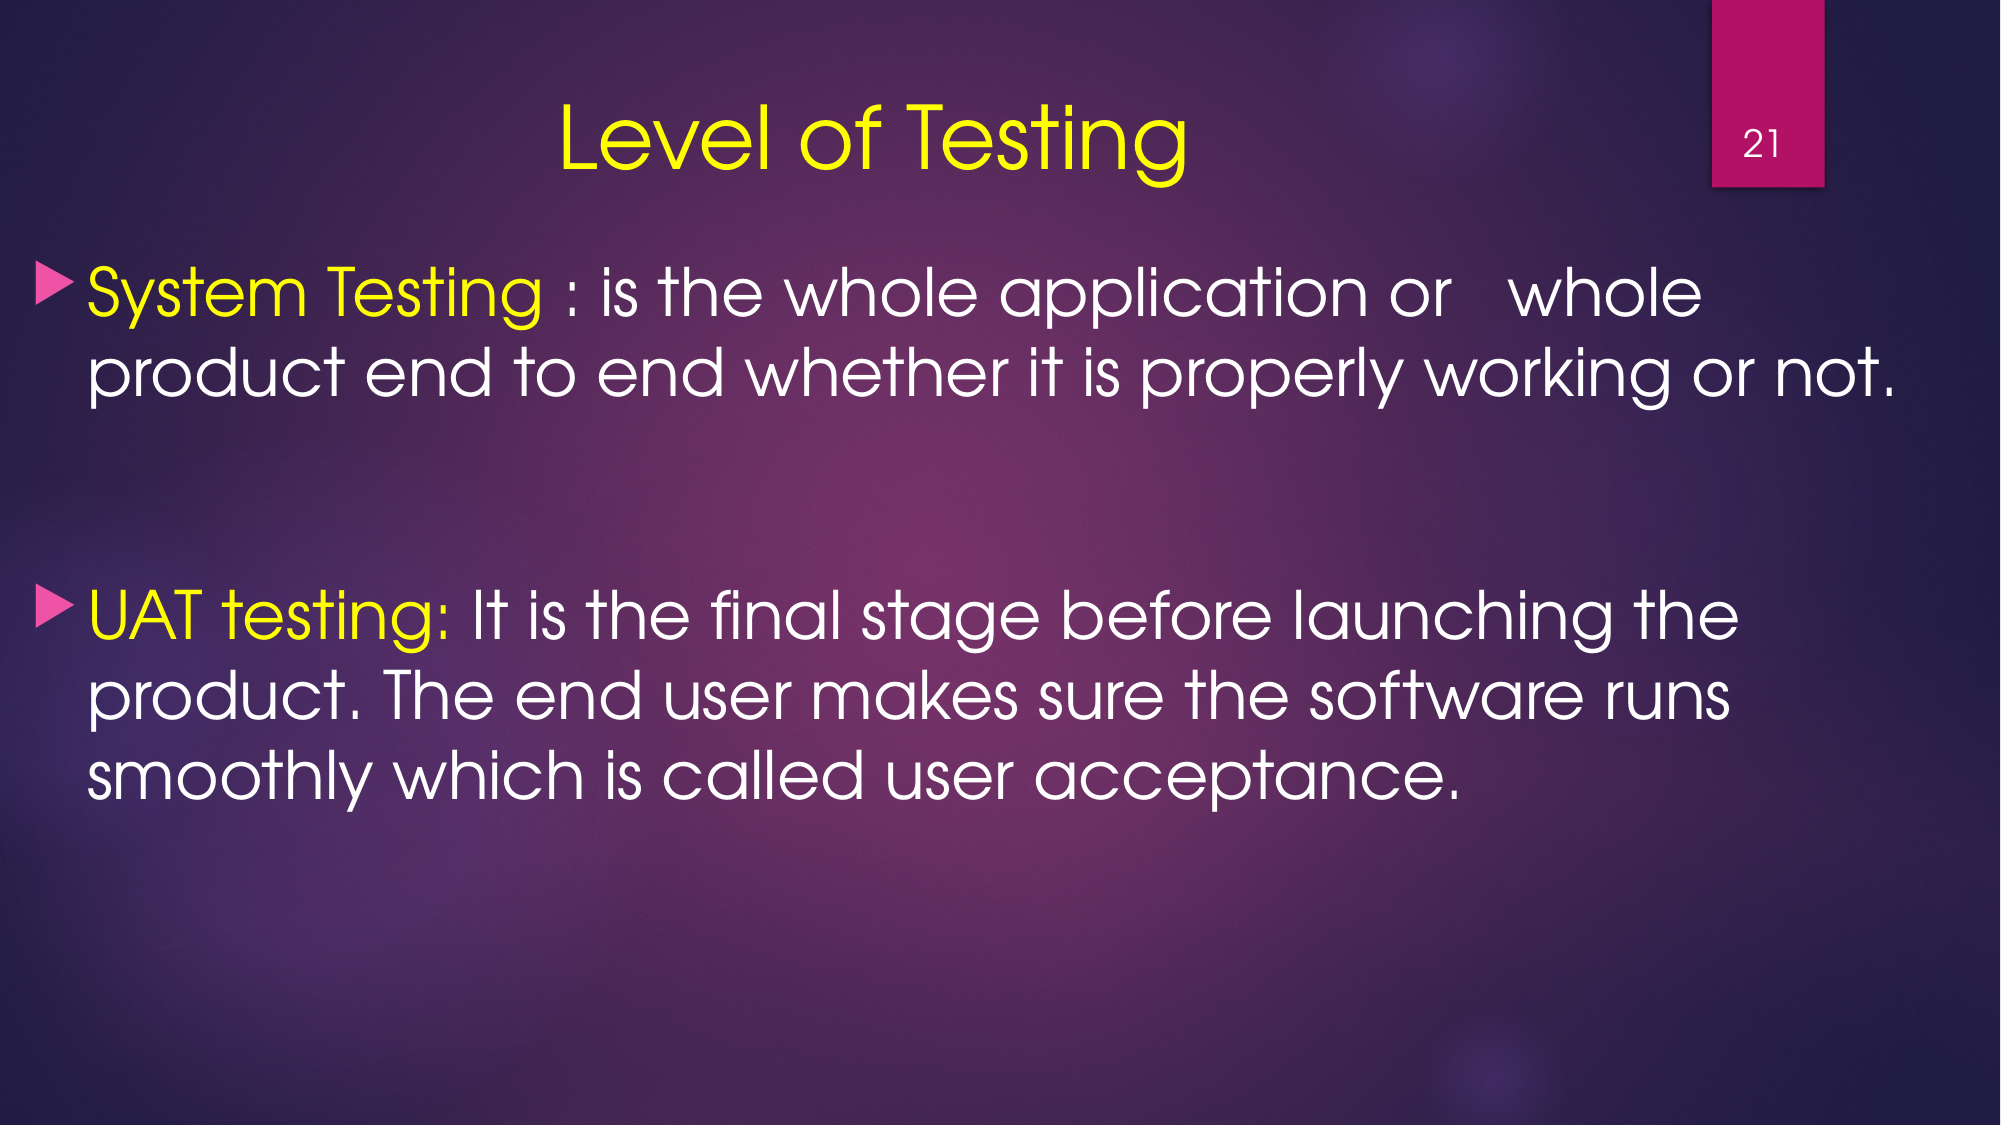

# Level of Testing
21
System Testing : is the whole application or   whole product end to end whether it is properly working or not.

UAT testing: It is the final stage before launching the product. The end user makes sure the software runs smoothly which is called user acceptance.